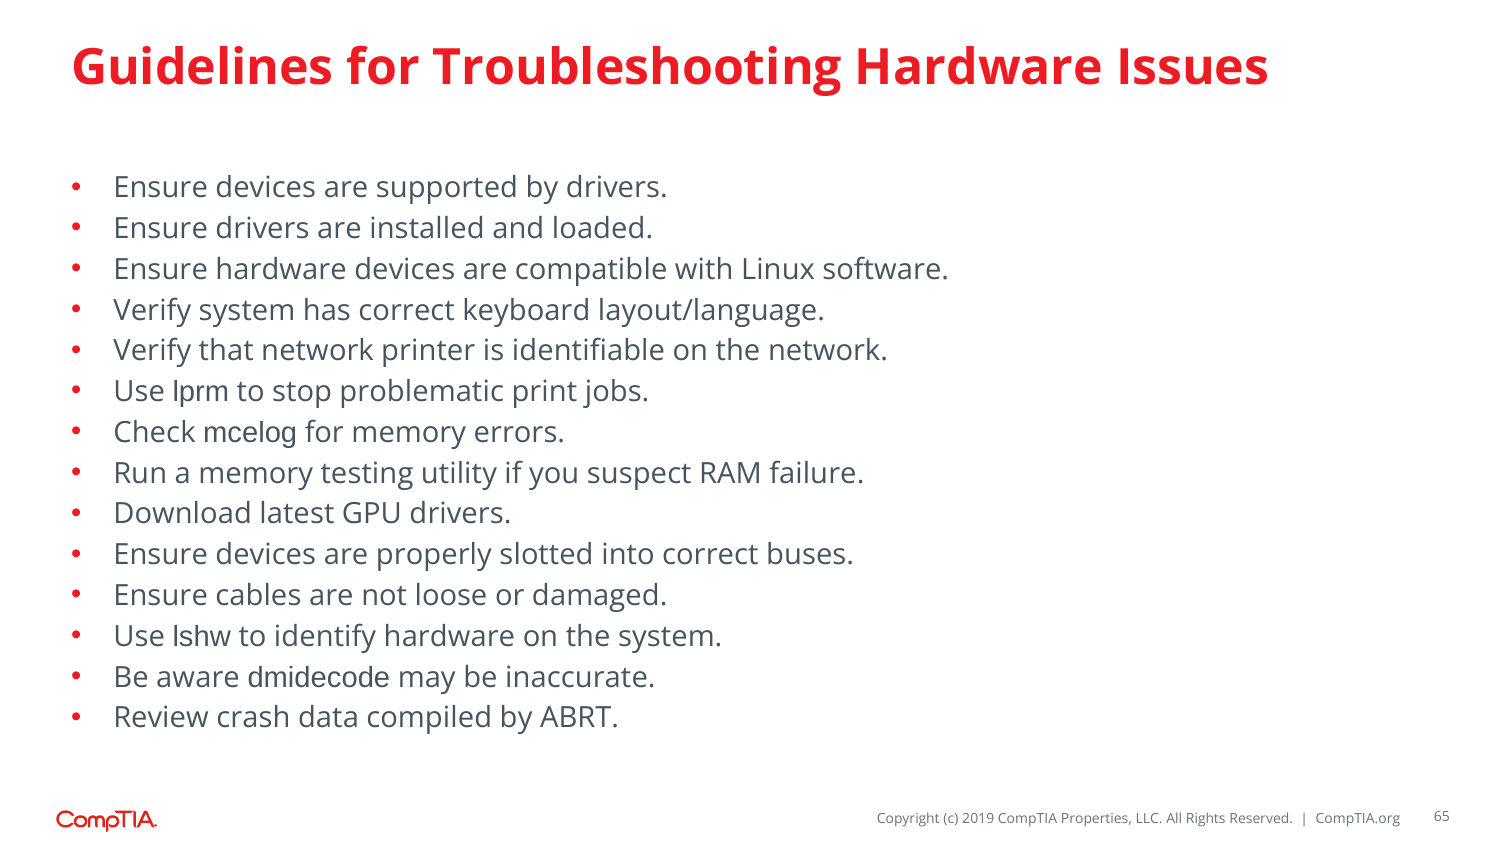

# Guidelines for Troubleshooting Hardware Issues
Ensure devices are supported by drivers.
Ensure drivers are installed and loaded.
Ensure hardware devices are compatible with Linux software.
Verify system has correct keyboard layout/language.
Verify that network printer is identifiable on the network.
Use lprm to stop problematic print jobs.
Check mcelog for memory errors.
Run a memory testing utility if you suspect RAM failure.
Download latest GPU drivers.
Ensure devices are properly slotted into correct buses.
Ensure cables are not loose or damaged.
Use lshw to identify hardware on the system.
Be aware dmidecode may be inaccurate.
Review crash data compiled by ABRT.
65